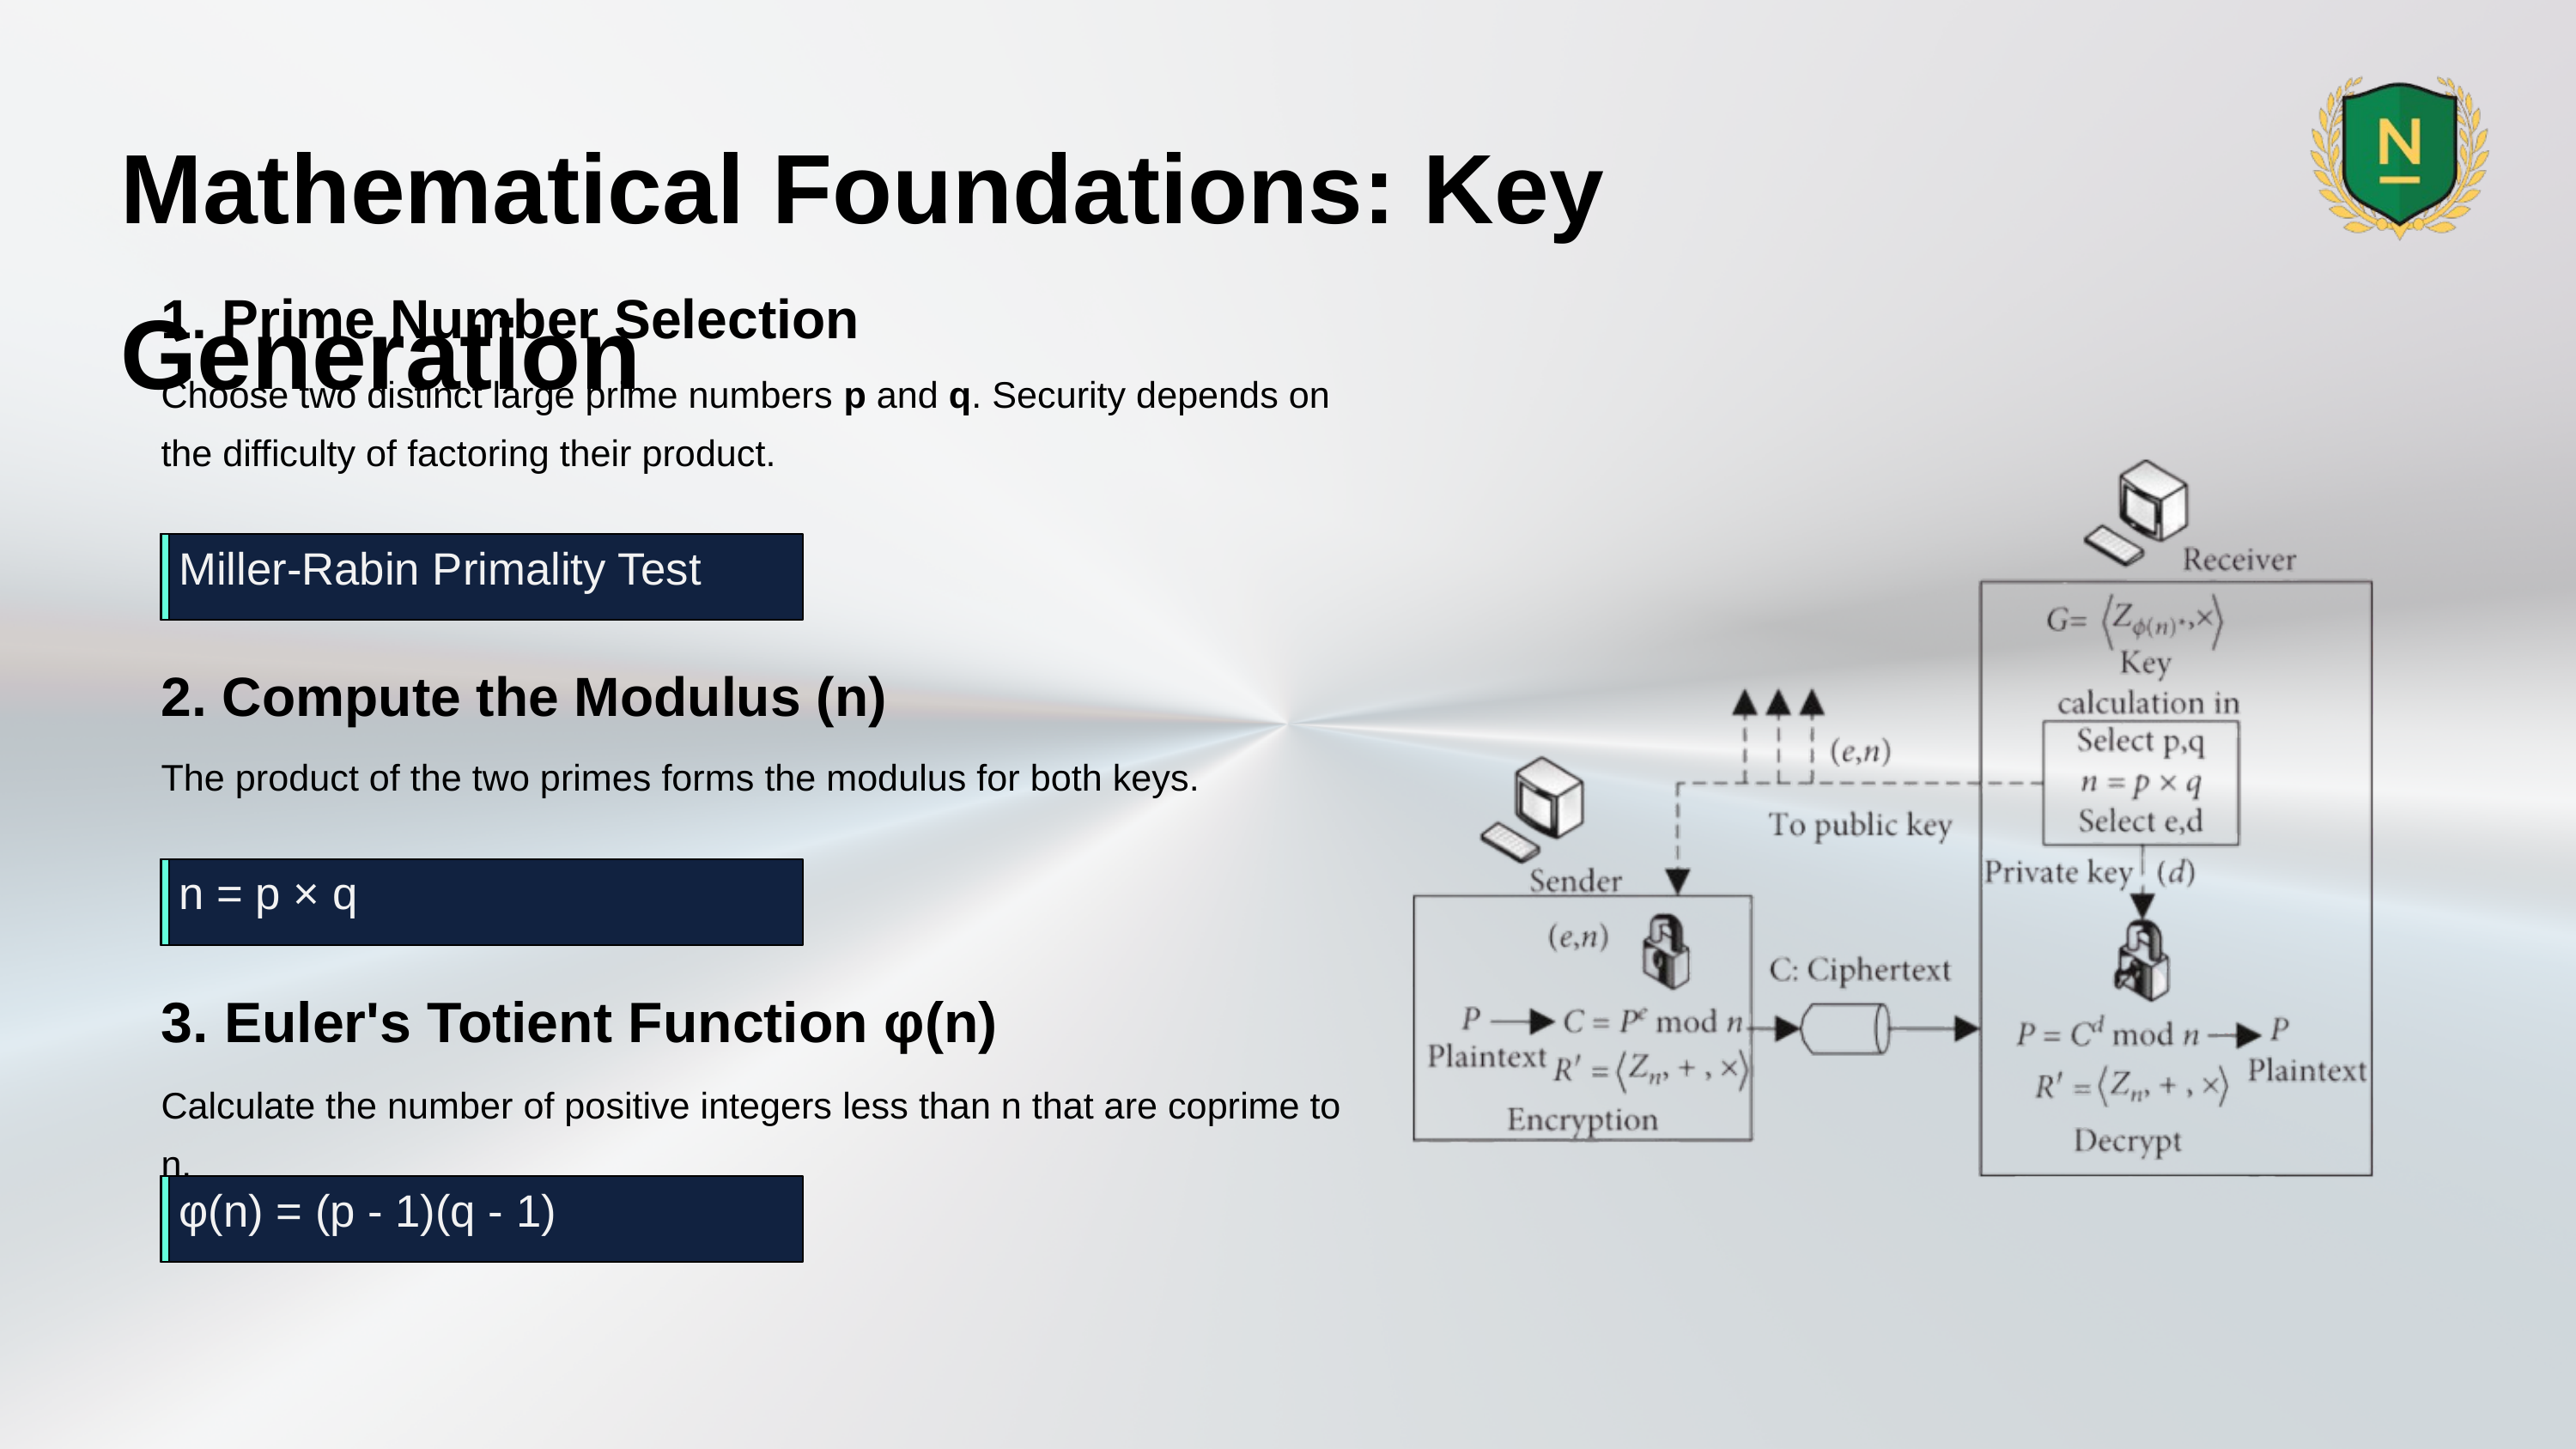

Mathematical Foundations: Key Generation

1. Prime Number Selection
Choose two distinct large prime numbers p and q. Security depends on the difficulty of factoring their product.

Miller-Rabin Primality Test
2. Compute the Modulus (n)
The product of the two primes forms the modulus for both keys.

n = p × q
3. Euler's Totient Function φ(n)
Calculate the number of positive integers less than n that are coprime to n.

φ(n) = (p - 1)(q - 1)